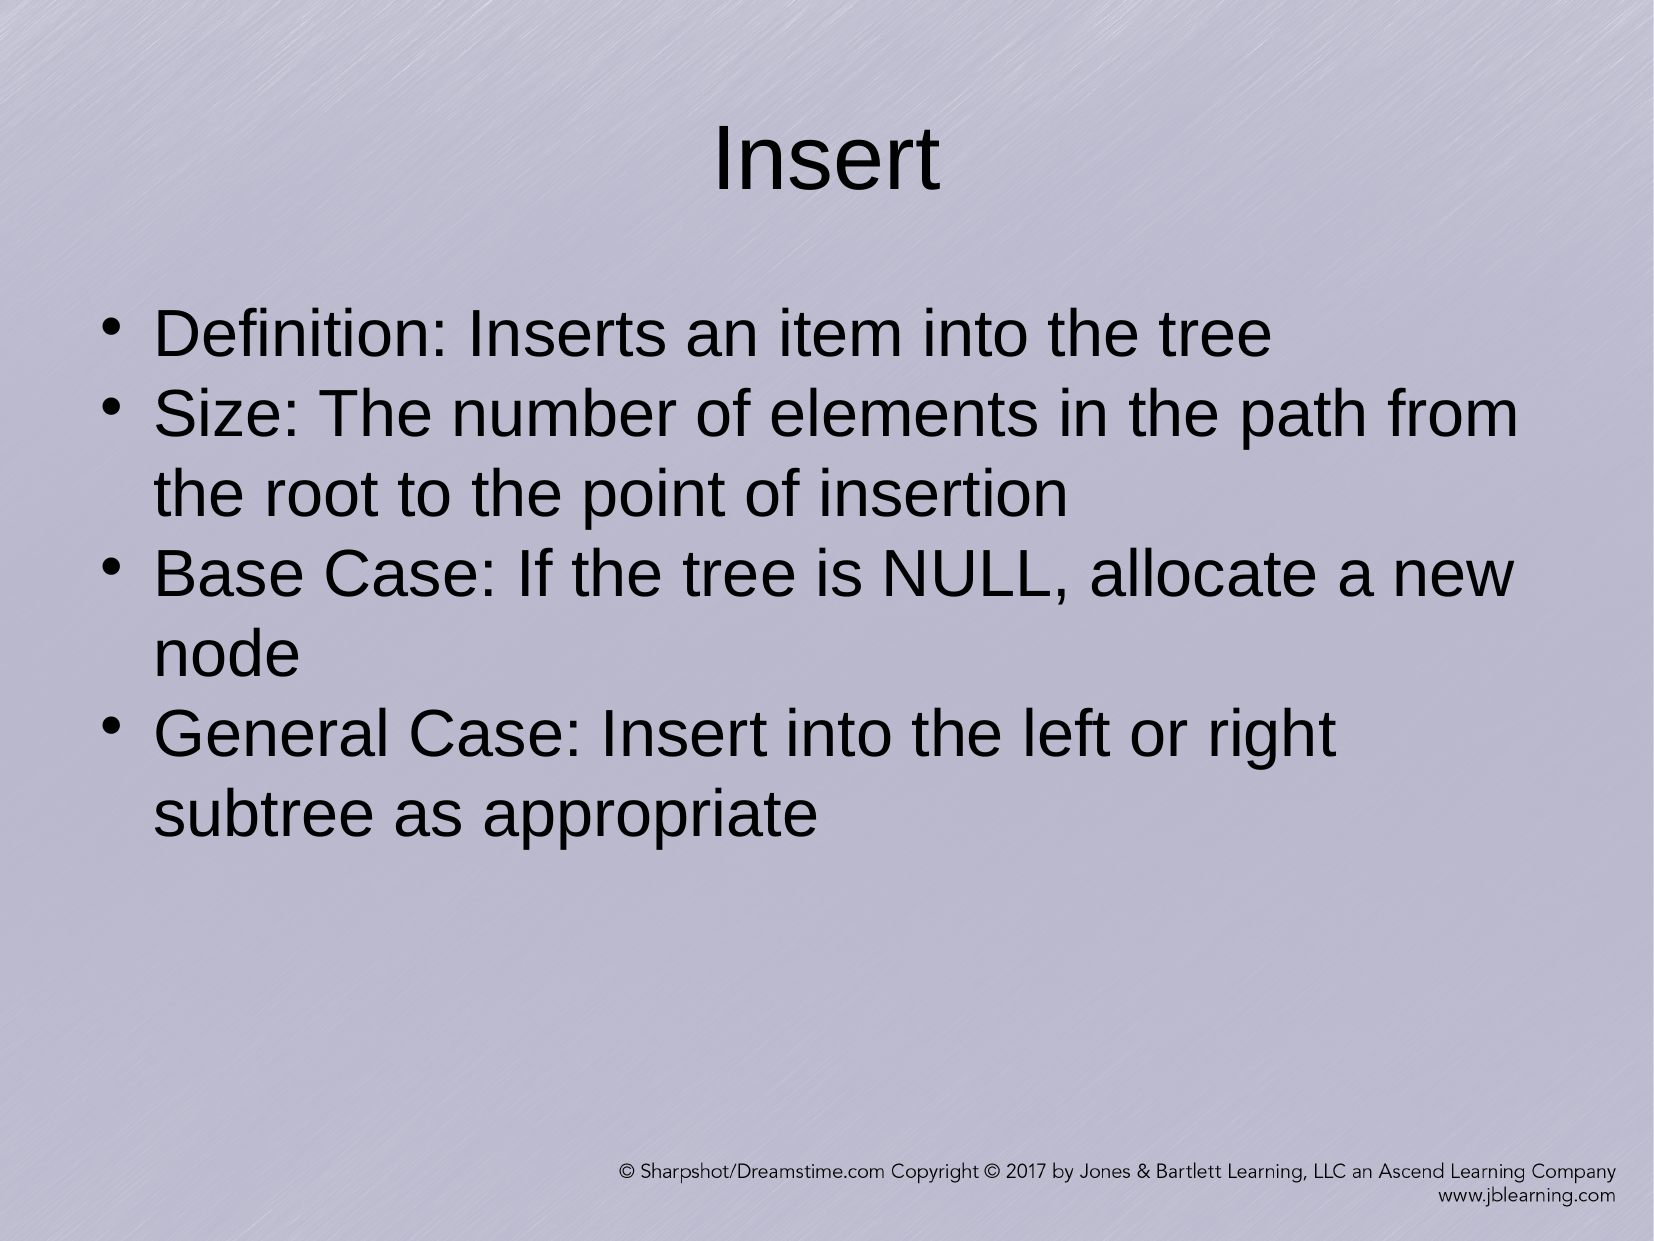

Insert
Definition: Inserts an item into the tree
Size: The number of elements in the path from the root to the point of insertion
Base Case: If the tree is NULL, allocate a new node
General Case: Insert into the left or right subtree as appropriate